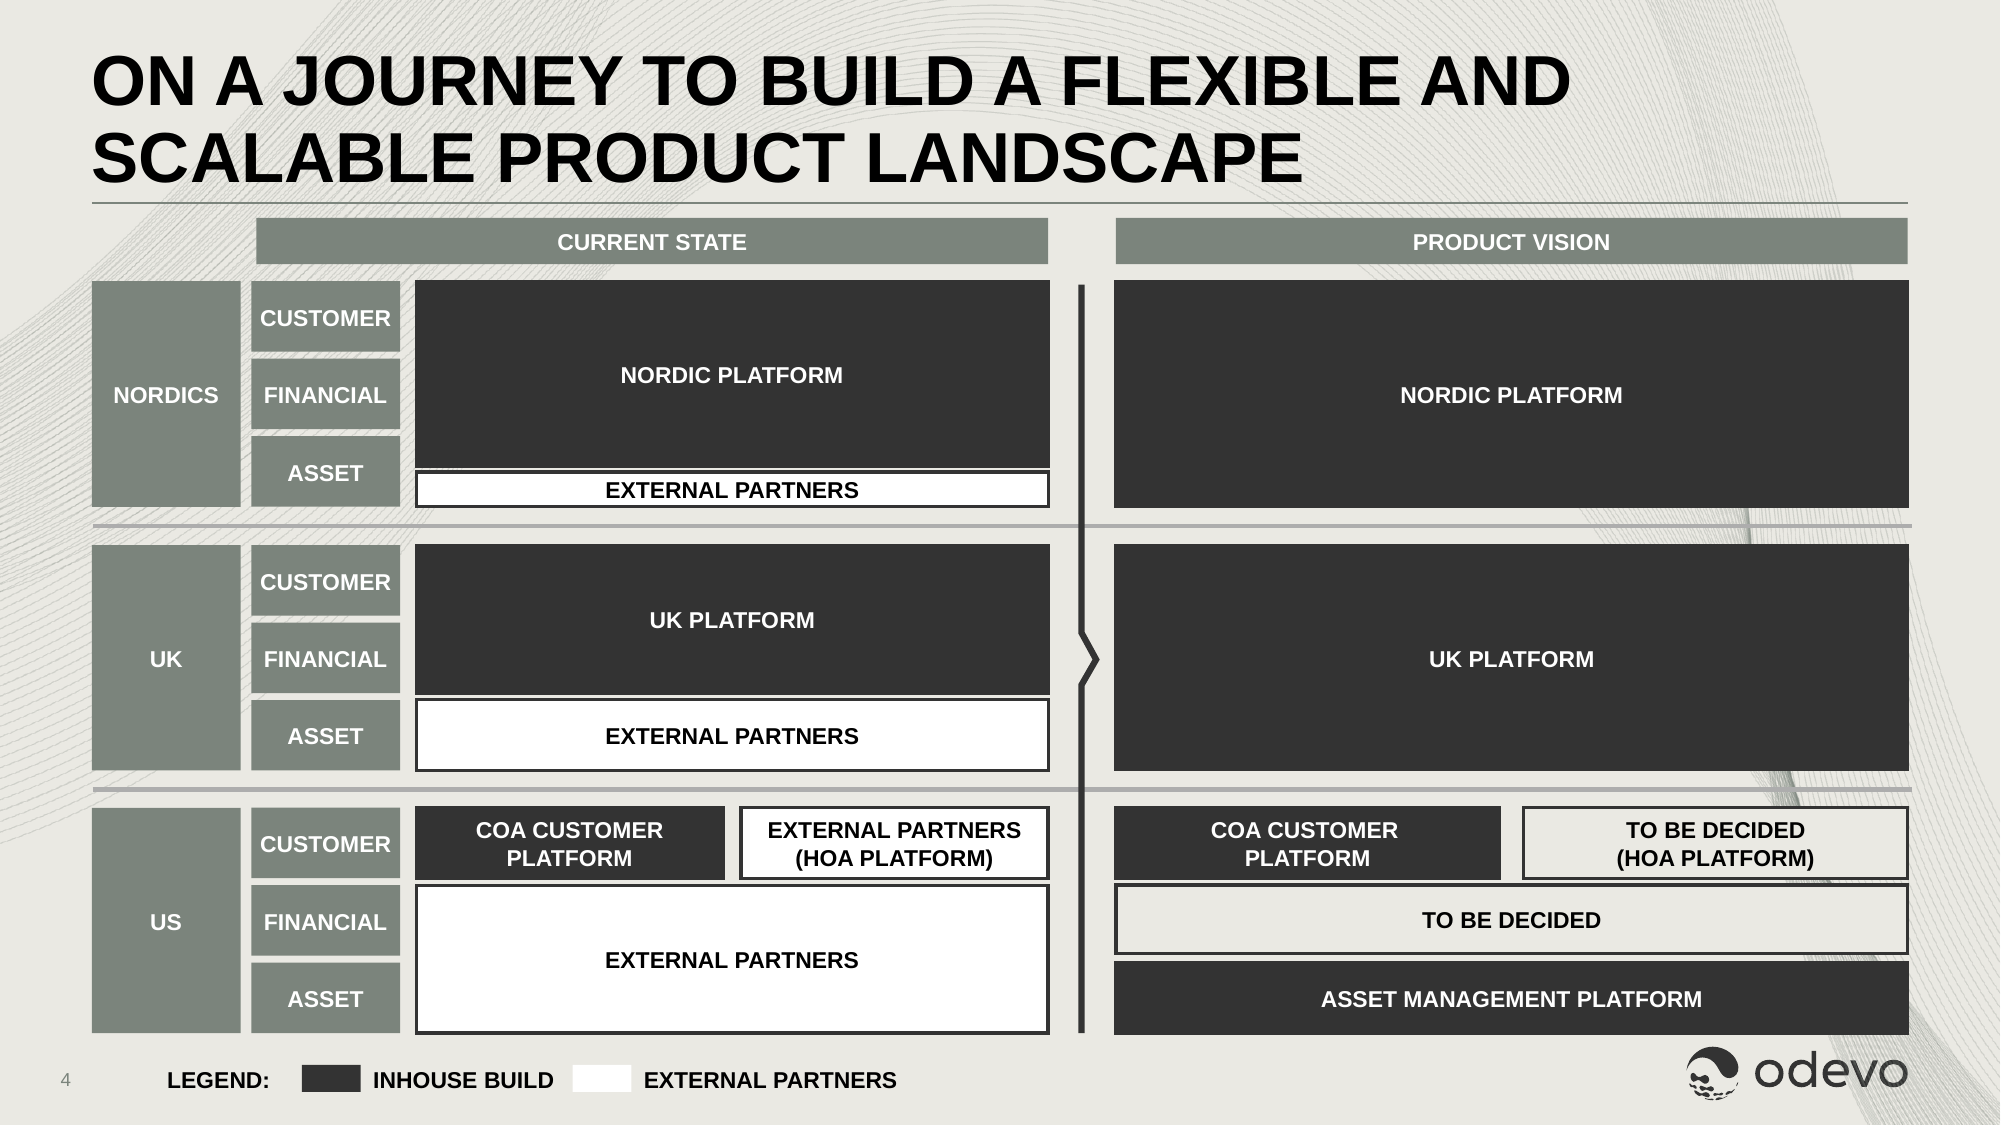

# on a journey to build a flexible and scalable product landscape
CURRENT STATE
PRODUCT VISION
CUSTOMER
NORDIC PLATFORM
NORDICS
NORDIC PLATFORM

FINANCIAL
ASSET
EXTERNAL PARTNERS
UK
CUSTOMER
UK PLATFORM
UK PLATFORM
FINANCIAL
EXTERNAL PARTNERS
ASSET
COA CUSTOMER PLATFORM
EXTERNAL PARTNERS
(HOA PLATFORM)
COA CUSTOMER
PLATFORM
TO BE DECIDED
(HOA PLATFORM)
CUSTOMER
US
TO BE DECIDED
FINANCIAL
EXTERNAL PARTNERS
ASSET MANAGEMENT PLATFORM
ASSET
LEGEND:
INHOUSE BUILD

EXTERNAL PARTNERS